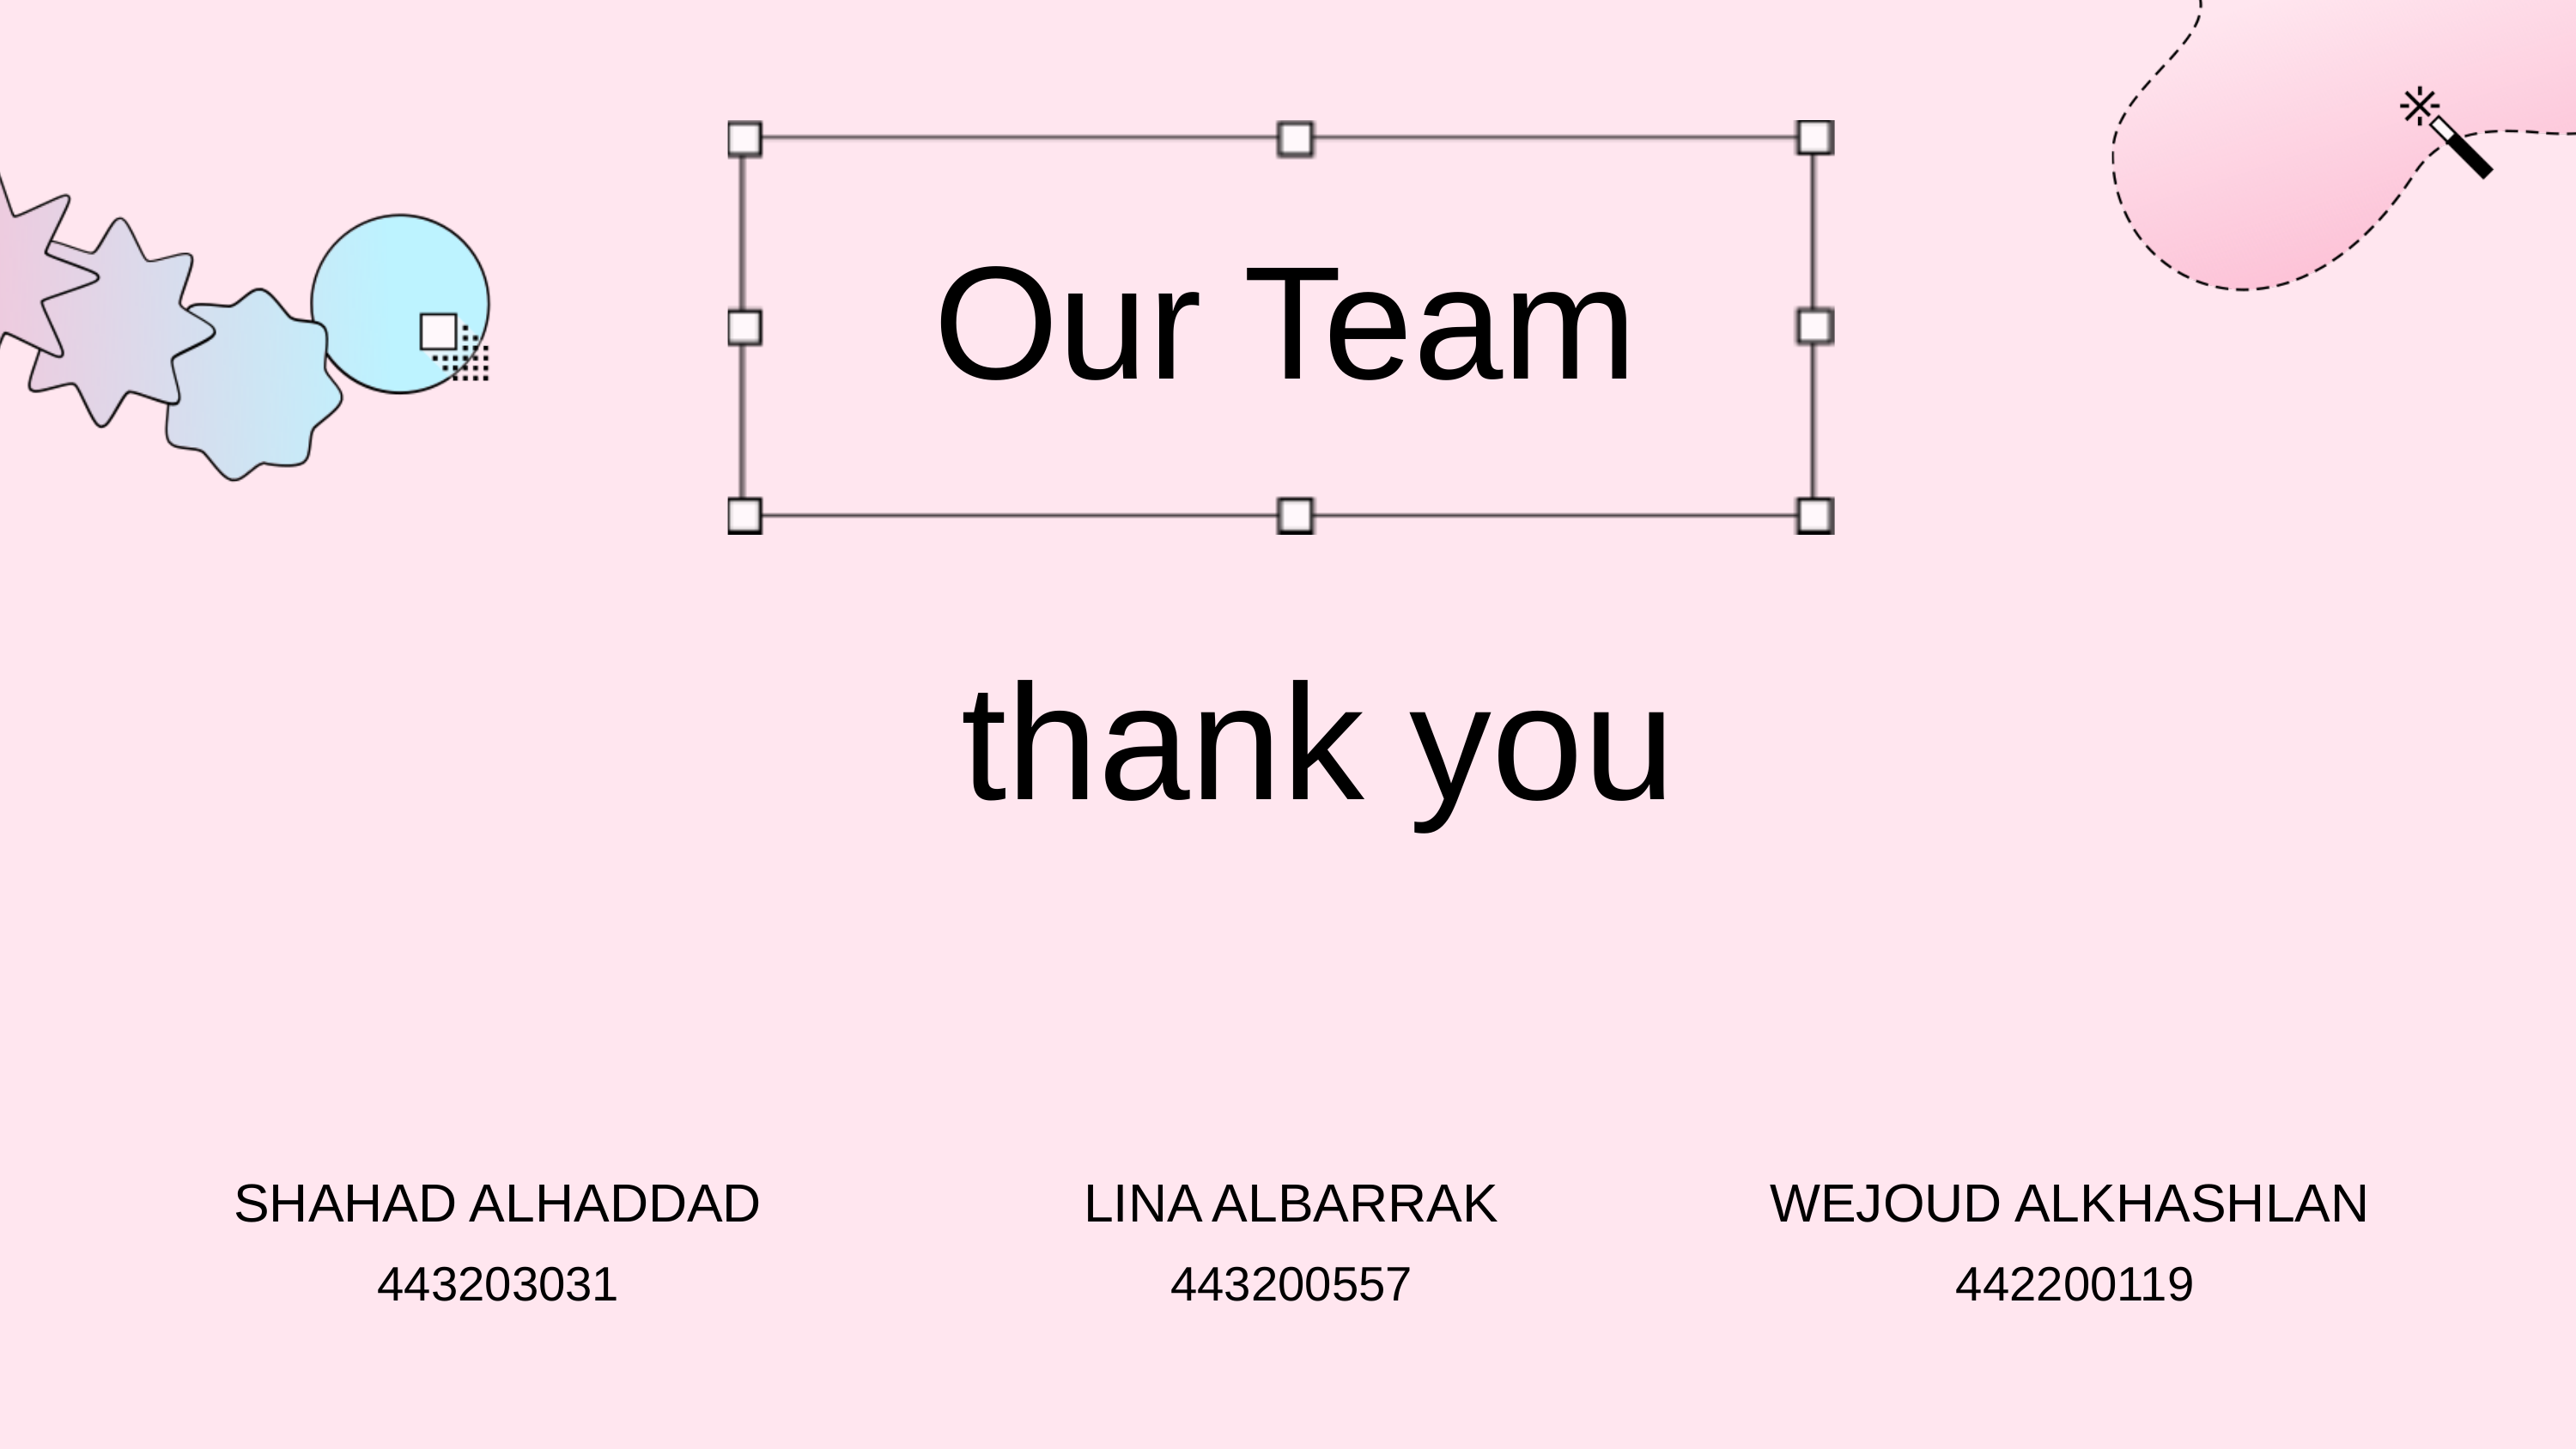

Our Team
thank you
SHAHAD ALHADDAD
LINA ALBARRAK
WEJOUD ALKHASHLAN
443203031
443200557
442200119